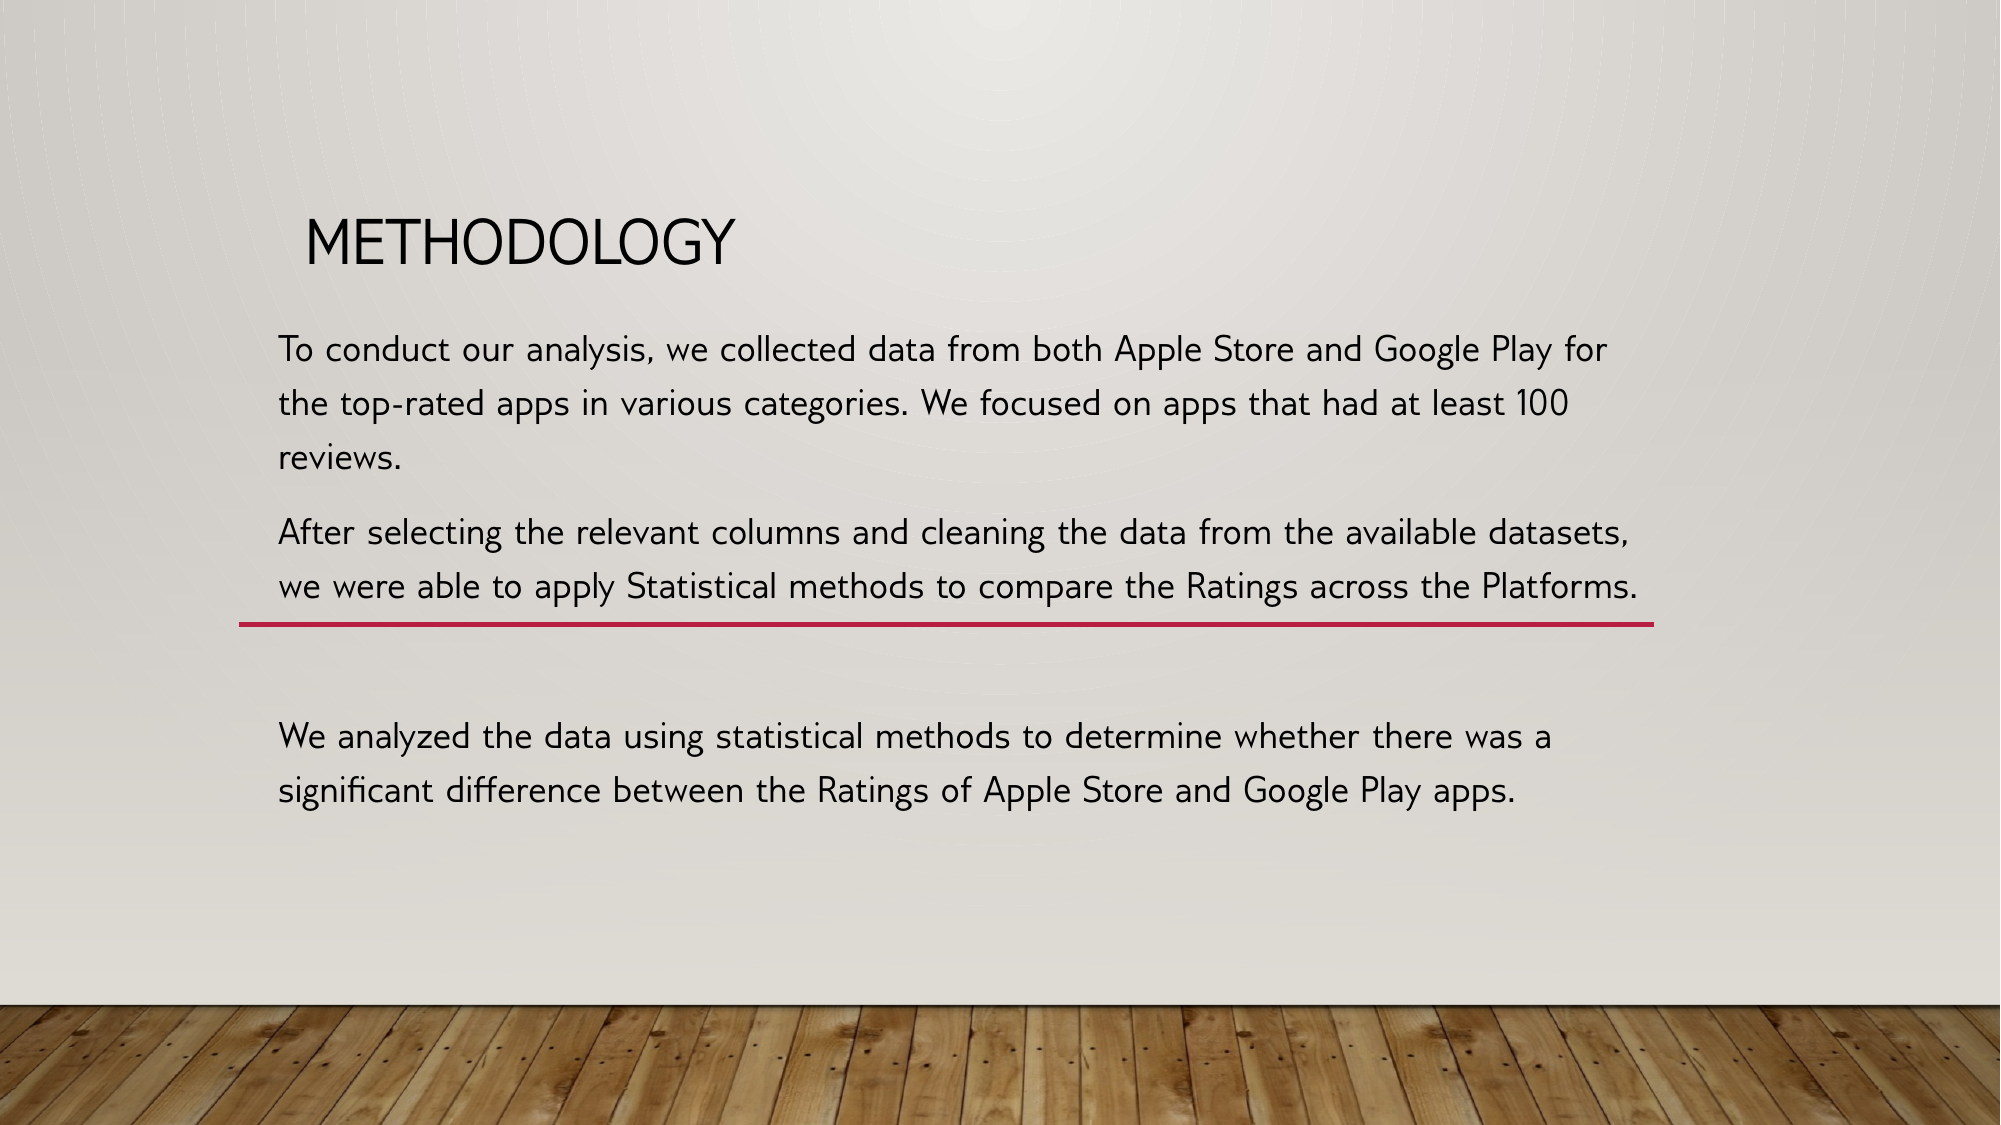

# METHODOLOGY
To conduct our analysis, we collected data from both Apple Store and Google Play for the top-rated apps in various categories. We focused on apps that had at least 100 reviews.
After selecting the relevant columns and cleaning the data from the available datasets, we were able to apply Statistical methods to compare the Ratings across the Platforms.

We analyzed the data using statistical methods to determine whether there was a significant difference between the Ratings of Apple Store and Google Play apps.